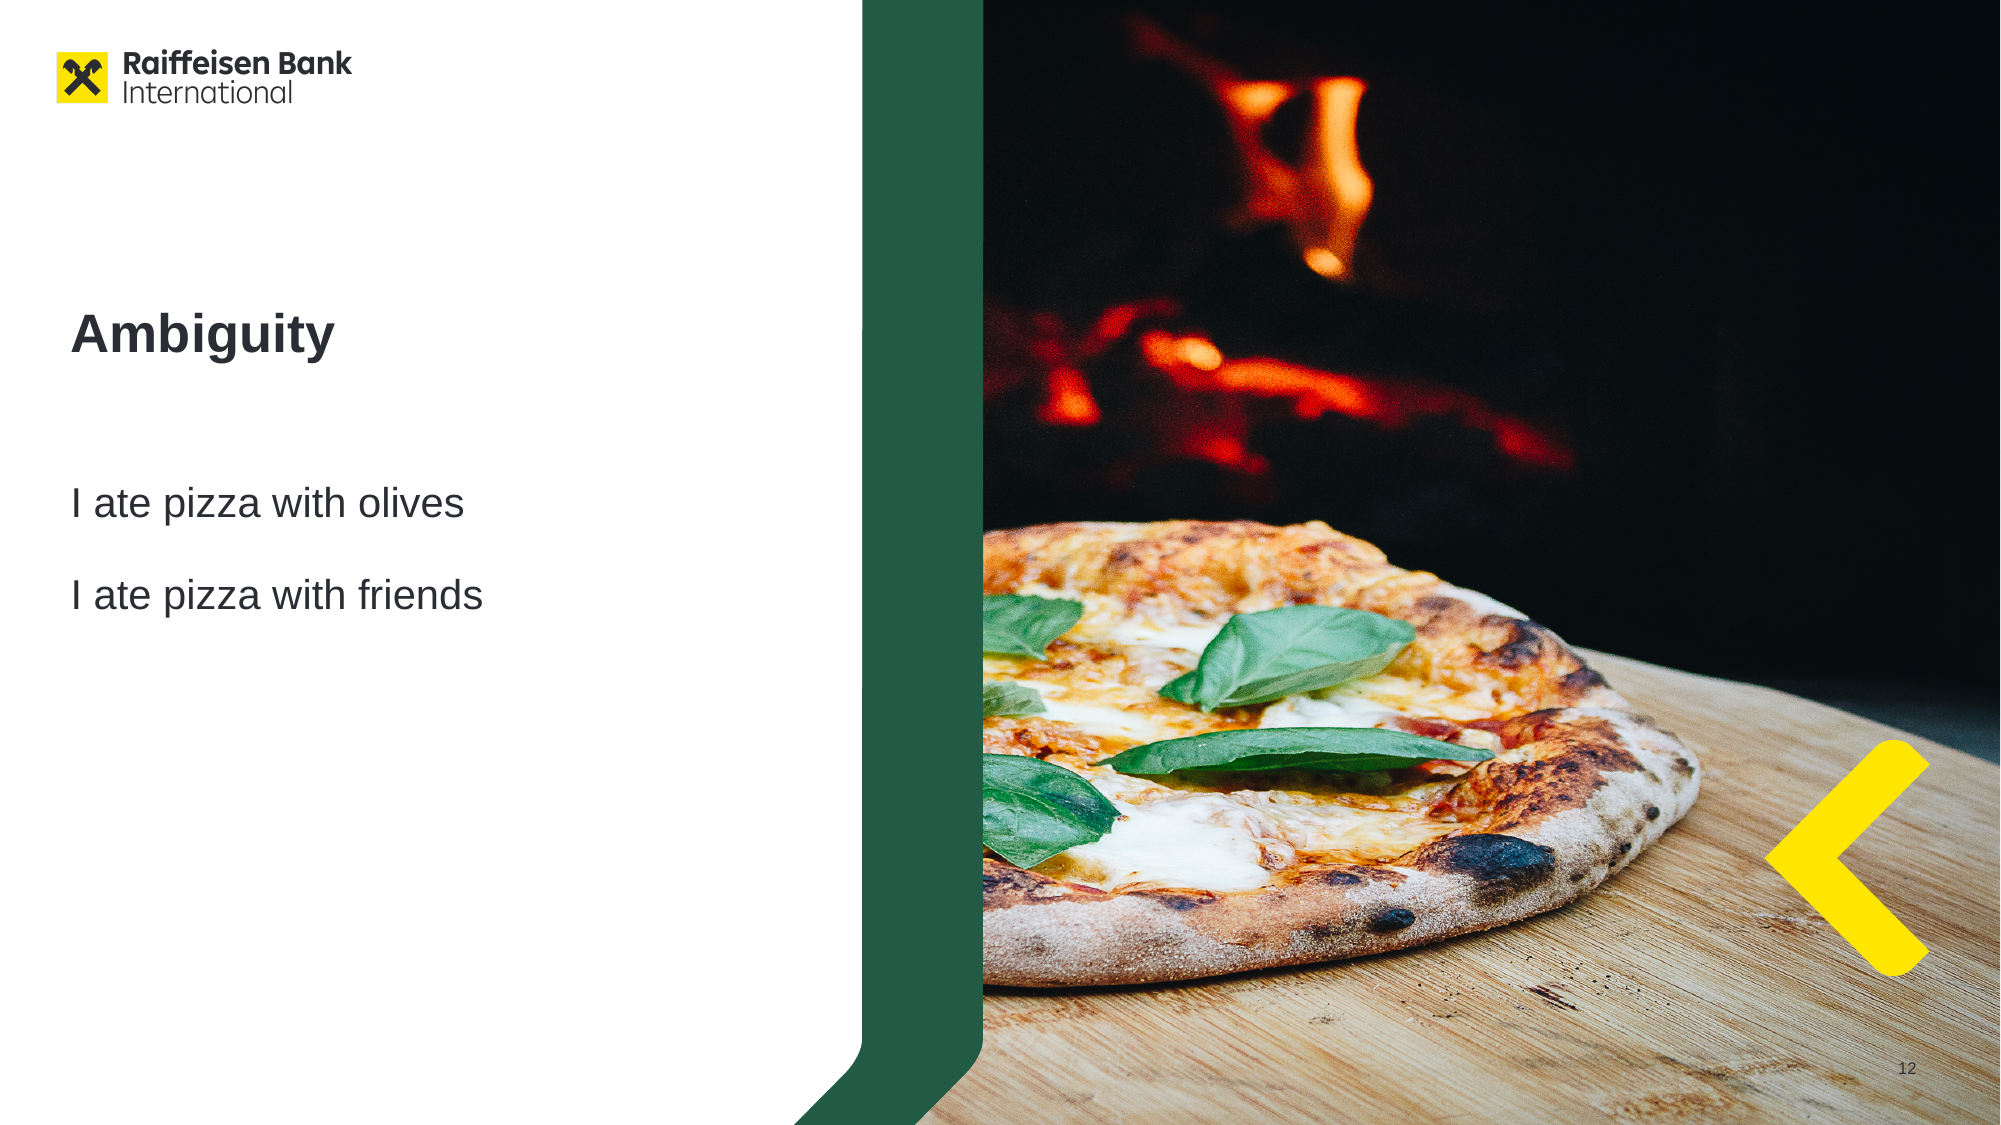

# Ambiguity

I ate pizza with olives
I ate pizza with friends